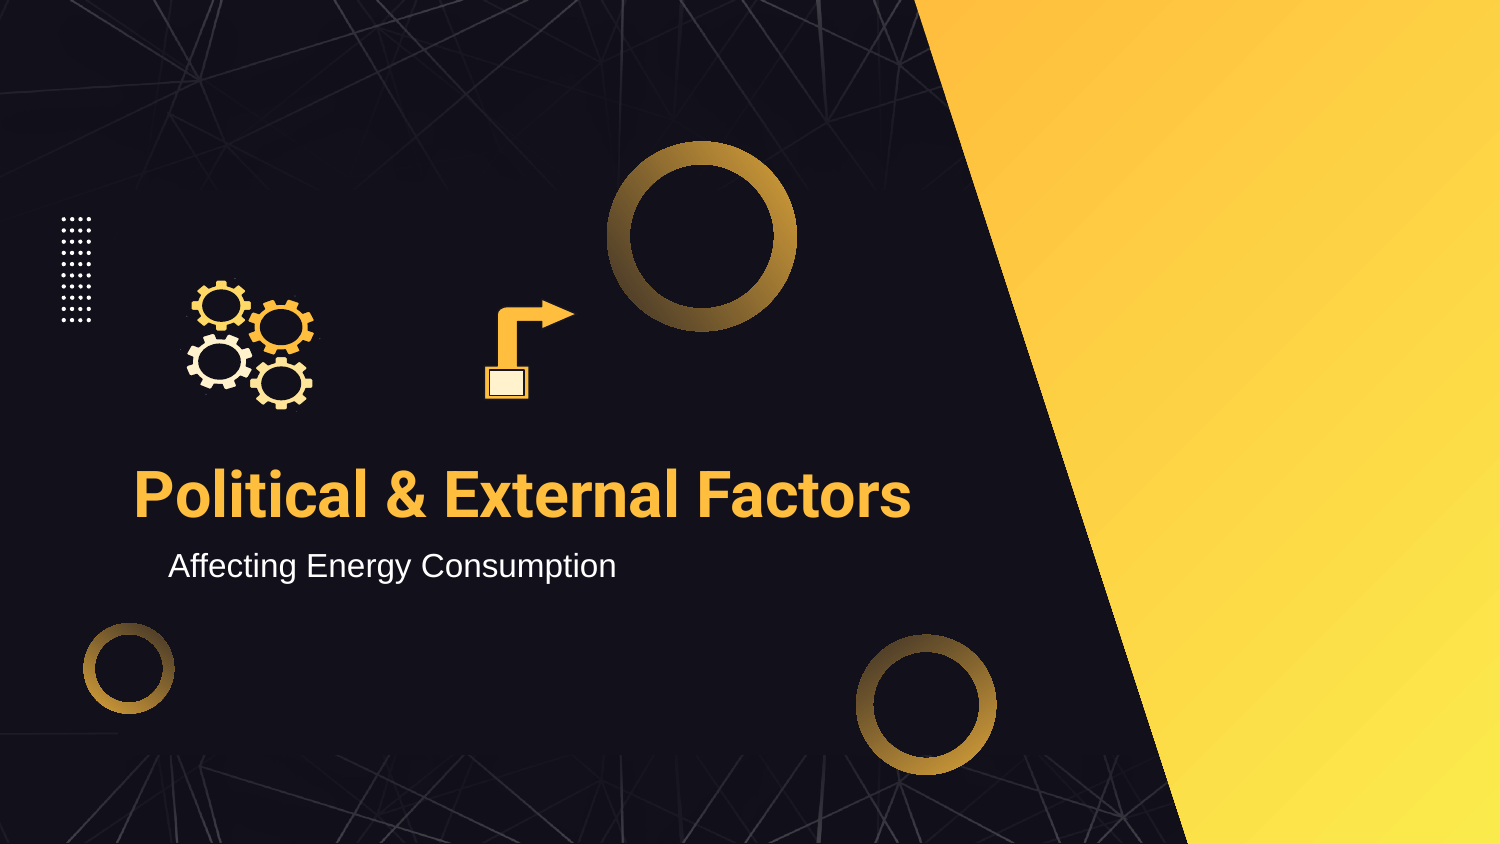

# Political & External Factors
Affecting Energy Consumption